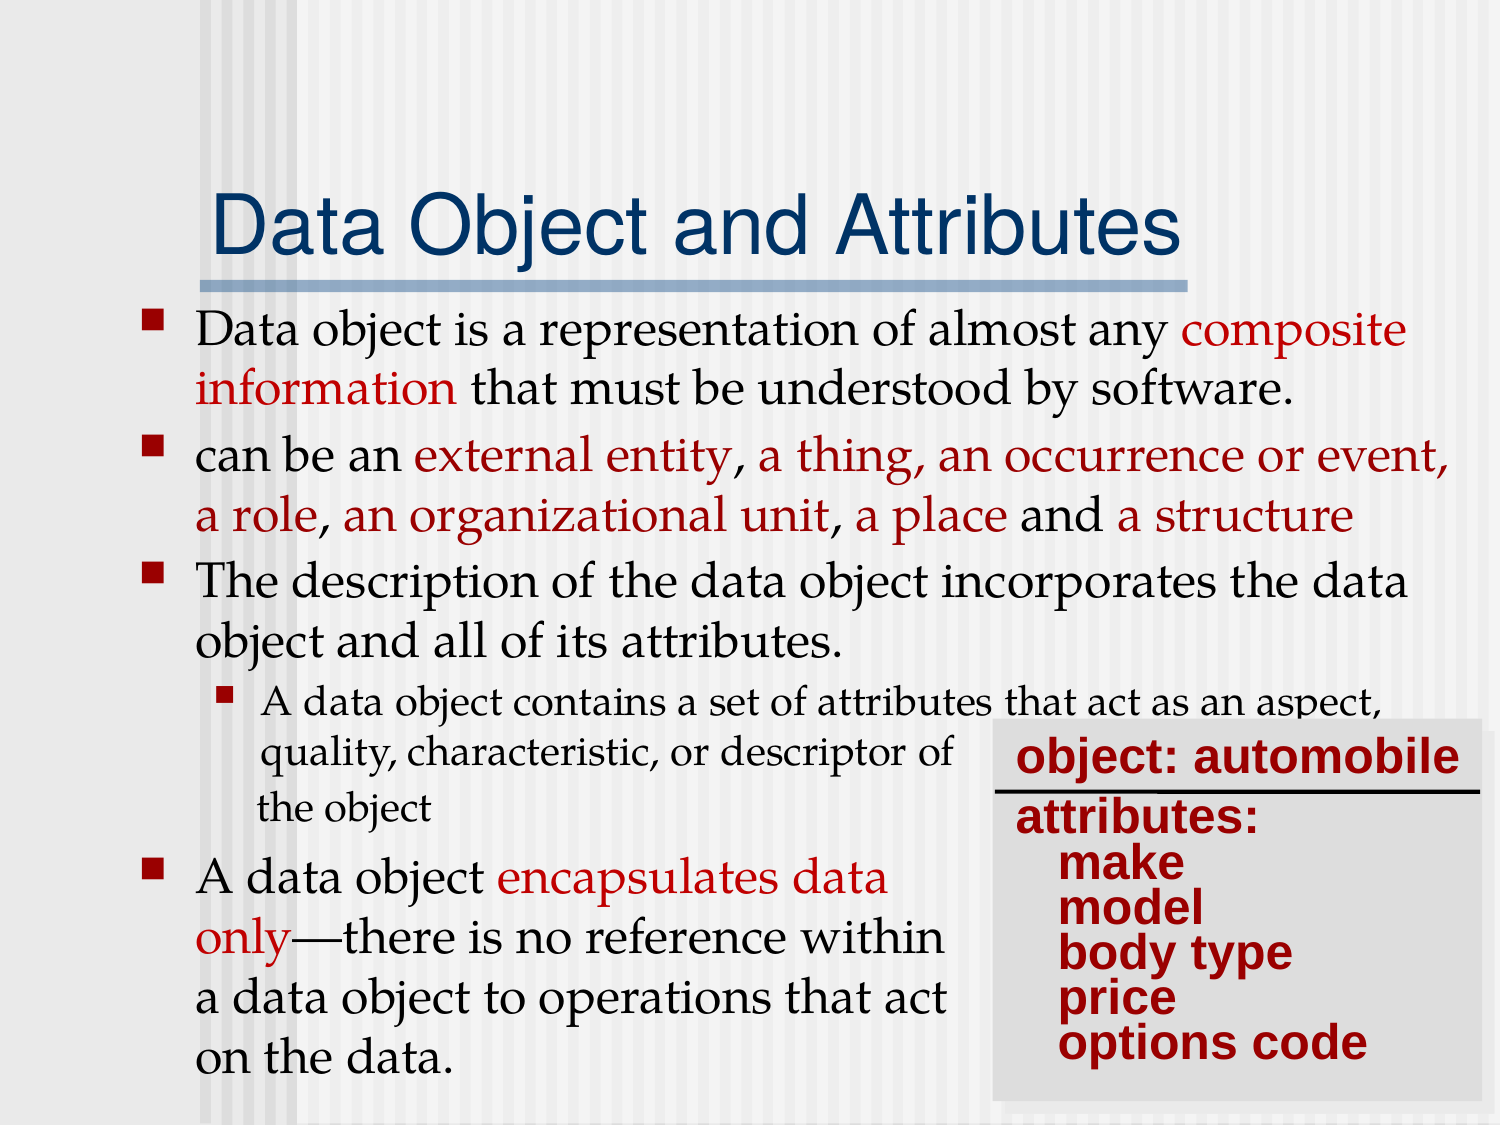

# Data Object and Attributes
Data object is a representation of almost any composite information that must be understood by software.
can be an external entity, a thing, an occurrence or event, a role, an organizational unit, a place and a structure
The description of the data object incorporates the data object and all of its attributes.
A data object contains a set of attributes that act as an aspect, quality, characteristic, or descriptor of
    the object
object: automobile
attributes:
   make
   model
   body type
   price
   options code

A data object encapsulates data only—there is no reference within a data object to operations that act on the data.
24